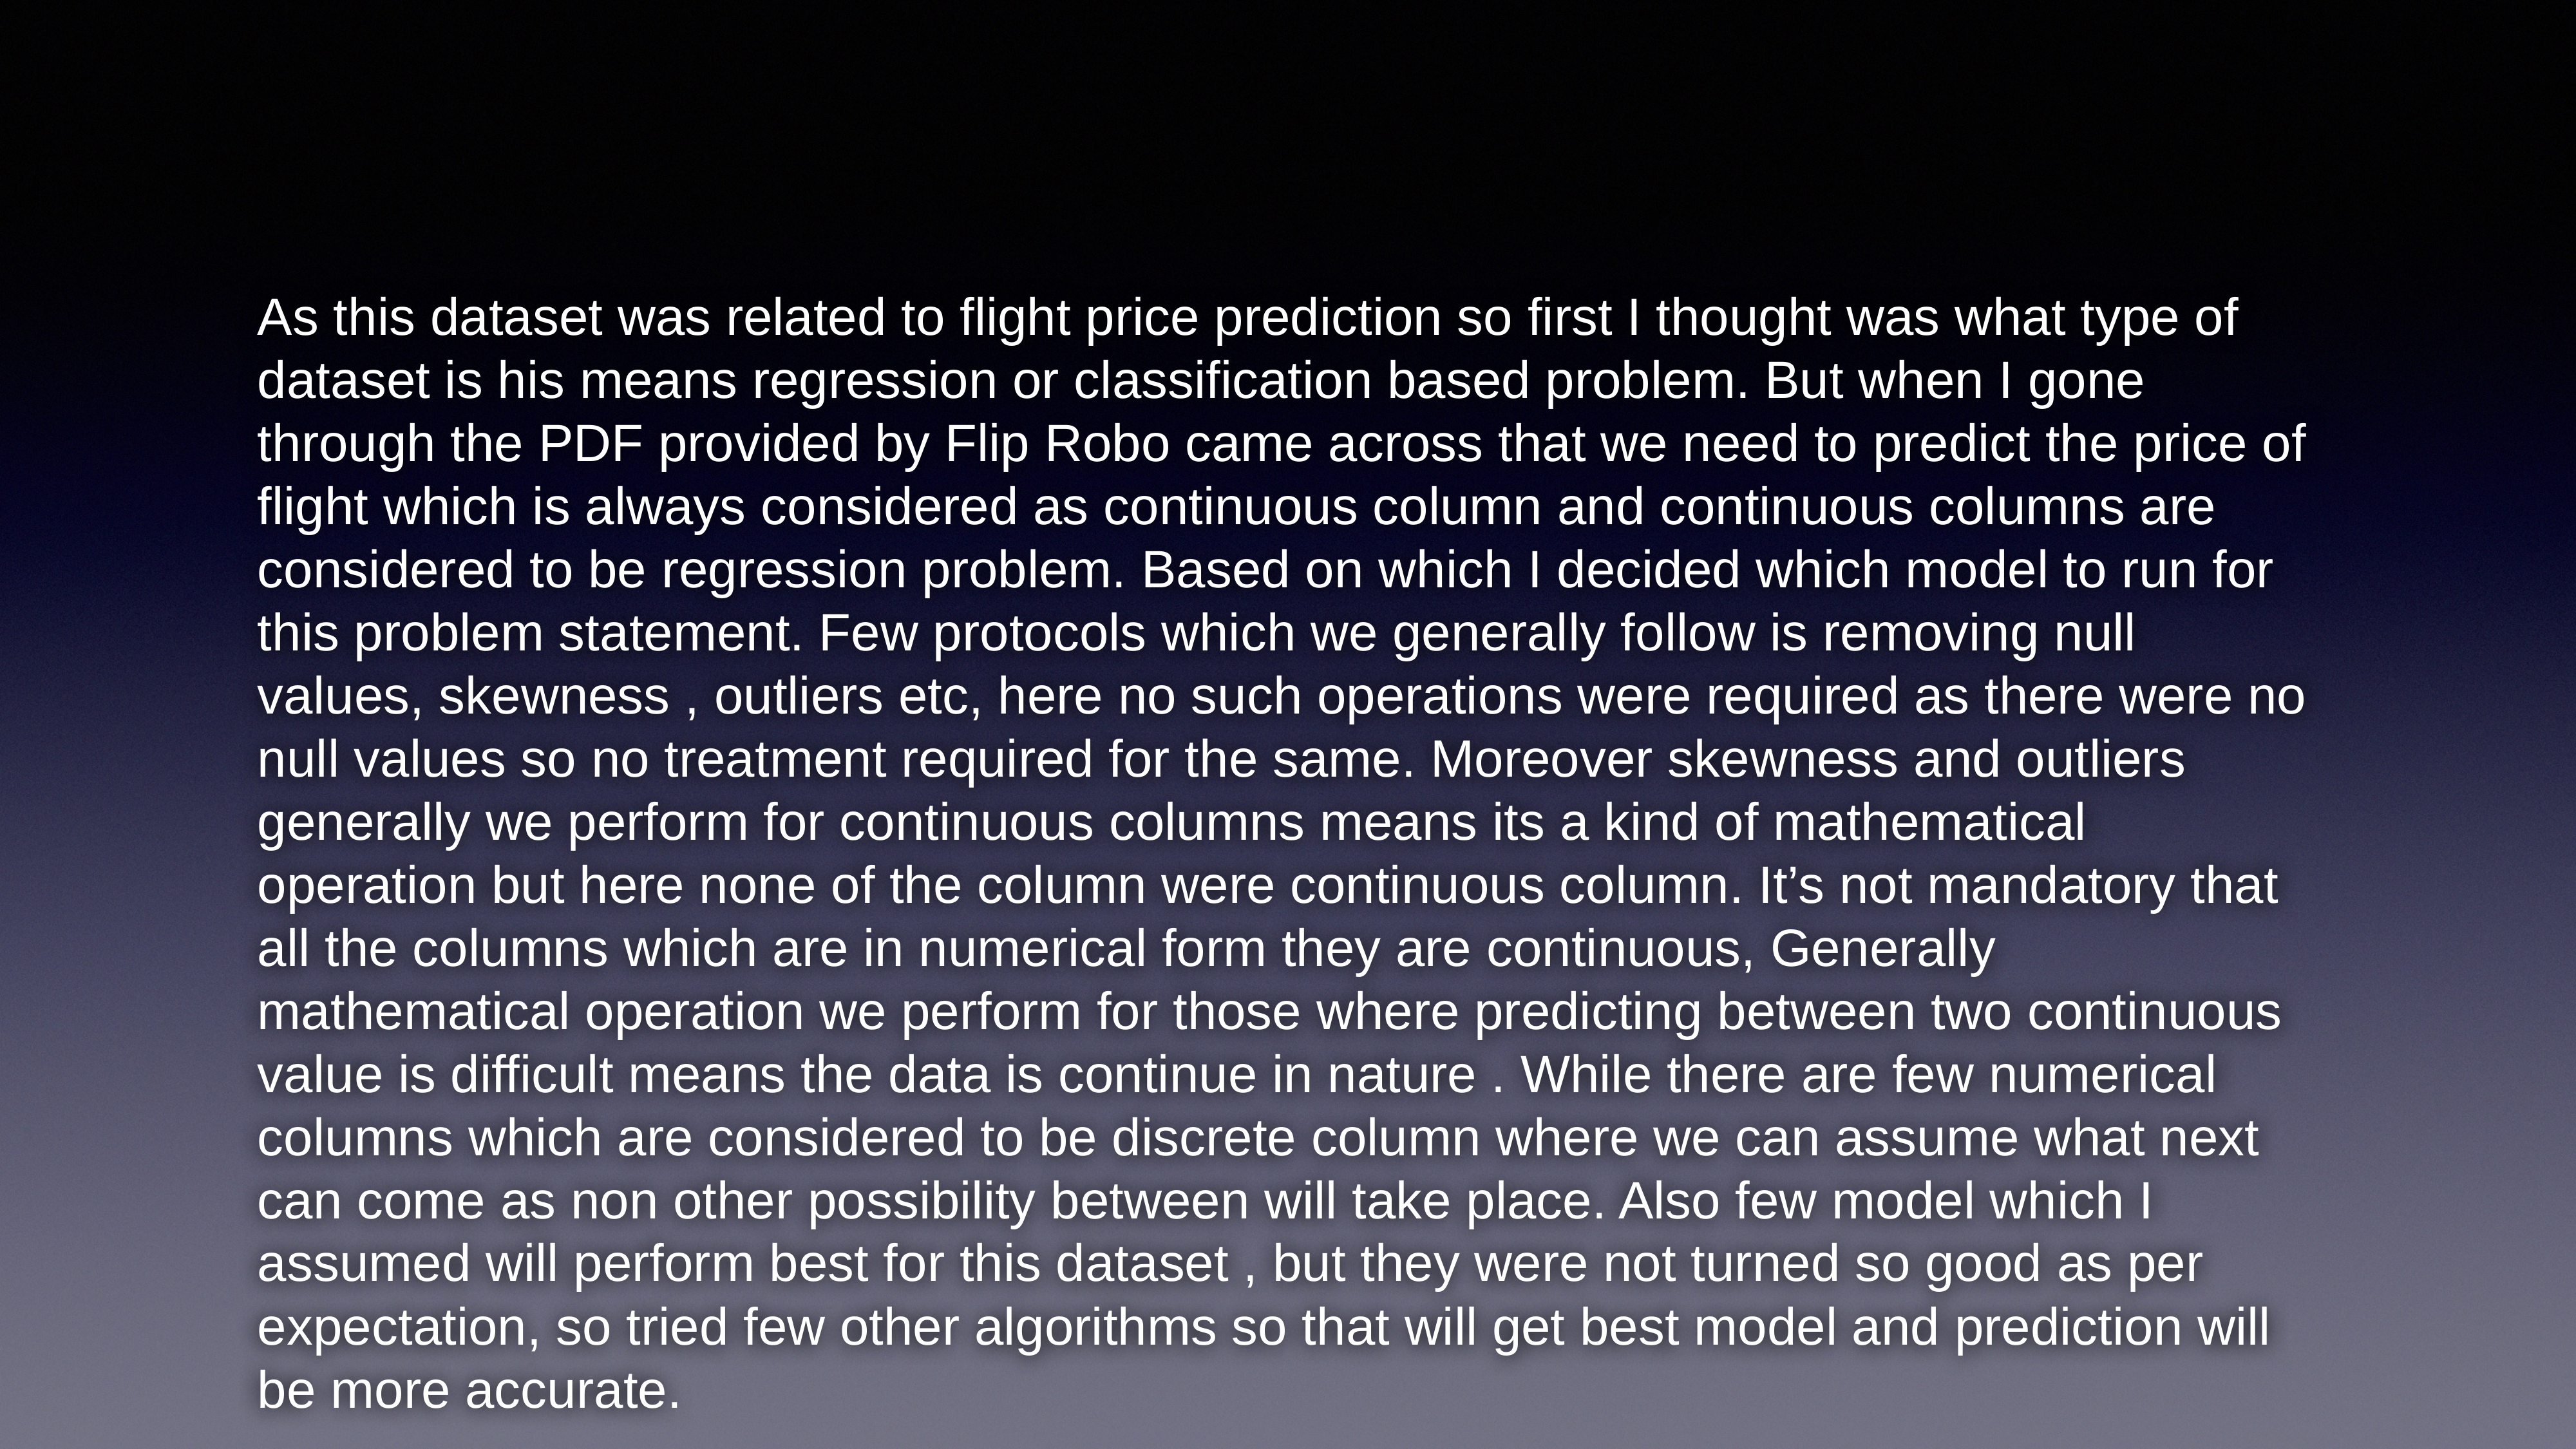

As this dataset was related to flight price prediction so first I thought was what type of dataset is his means regression or classification based problem. But when I gone through the PDF provided by Flip Robo came across that we need to predict the price of flight which is always considered as continuous column and continuous columns are considered to be regression problem. Based on which I decided which model to run for this problem statement. Few protocols which we generally follow is removing null values, skewness , outliers etc, here no such operations were required as there were no null values so no treatment required for the same. Moreover skewness and outliers generally we perform for continuous columns means its a kind of mathematical operation but here none of the column were continuous column. It’s not mandatory that all the columns which are in numerical form they are continuous, Generally mathematical operation we perform for those where predicting between two continuous value is difficult means the data is continue in nature . While there are few numerical columns which are considered to be discrete column where we can assume what next can come as non other possibility between will take place. Also few model which I assumed will perform best for this dataset , but they were not turned so good as per expectation, so tried few other algorithms so that will get best model and prediction will be more accurate.